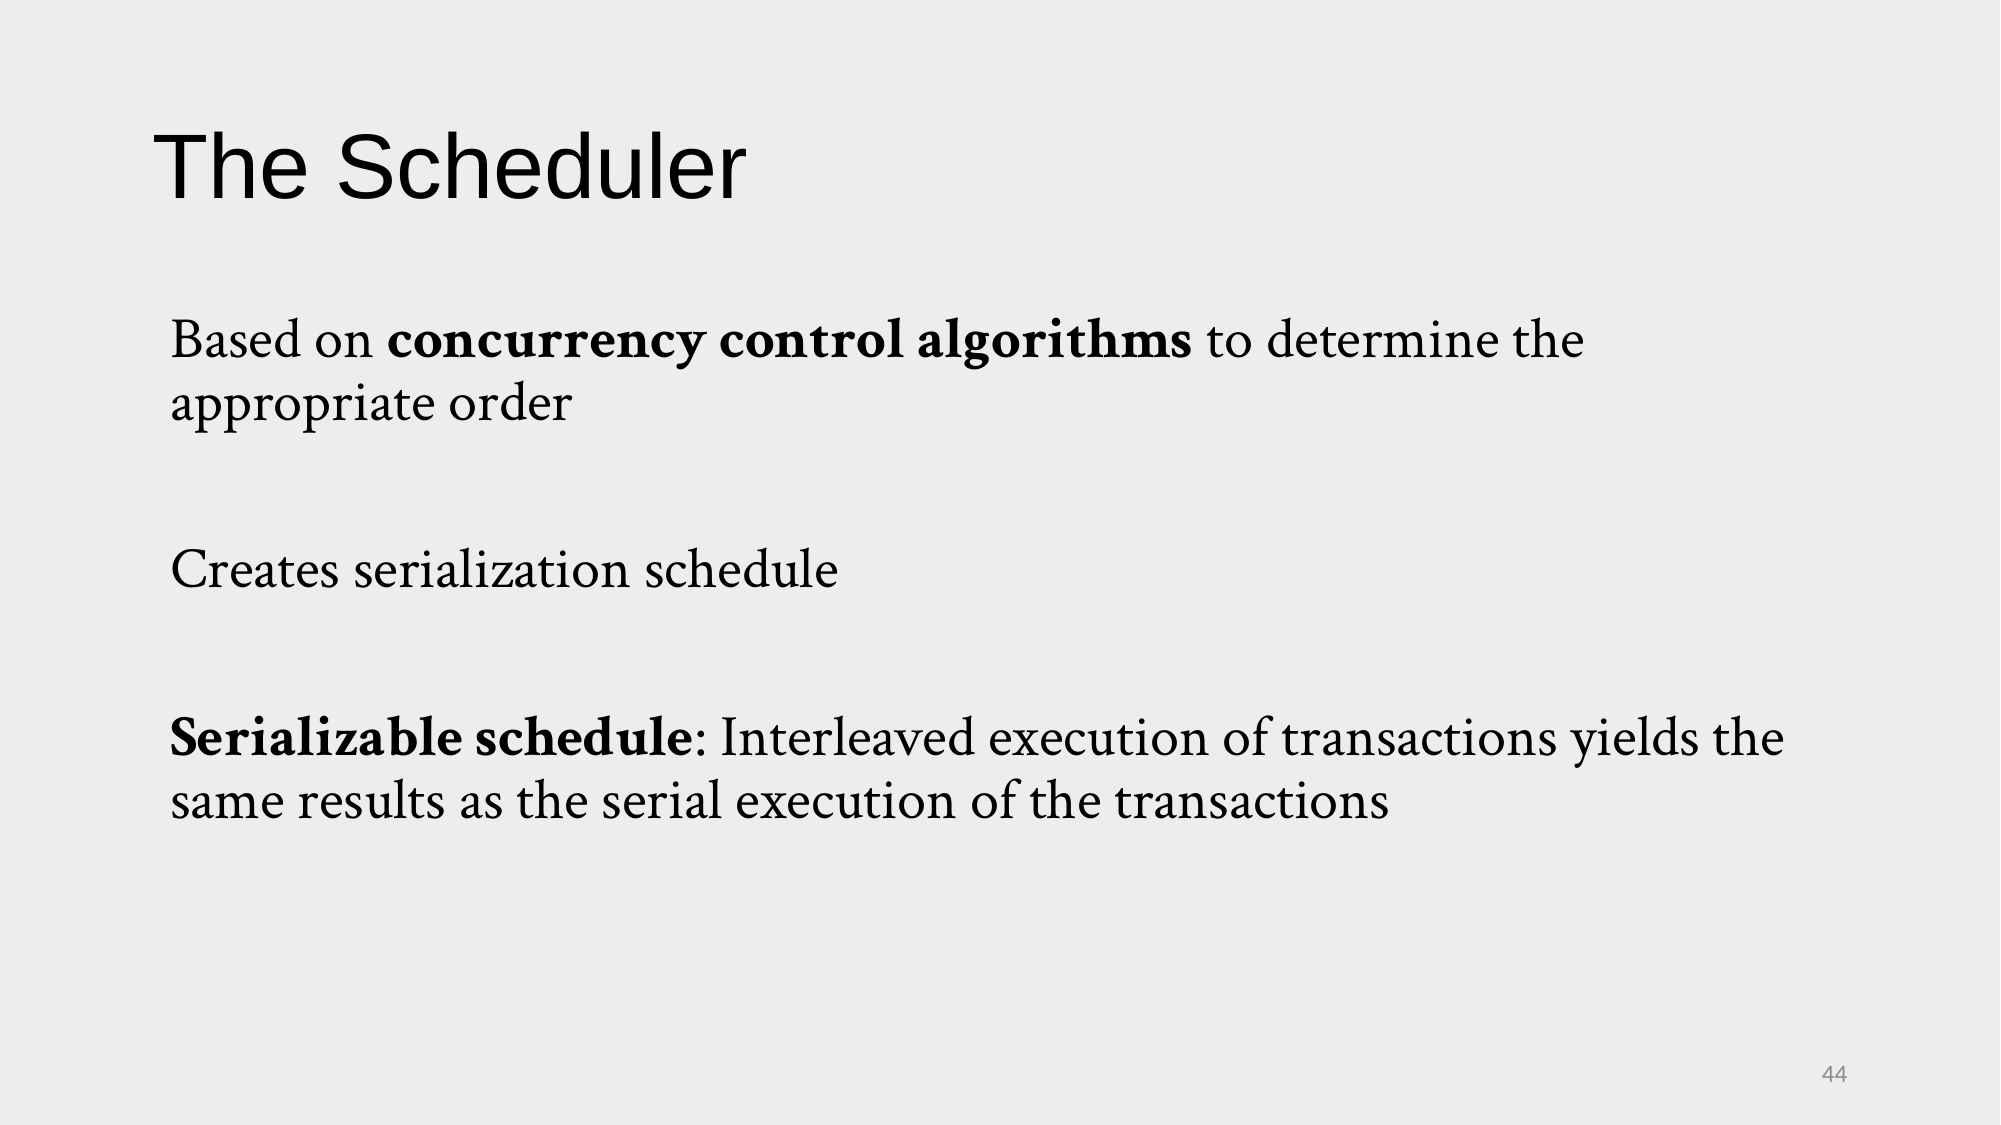

# The Scheduler
Based on concurrency control algorithms to determine the appropriate order

Creates serialization schedule

Serializable schedule: Interleaved execution of transactions yields the same results as the serial execution of the transactions
44